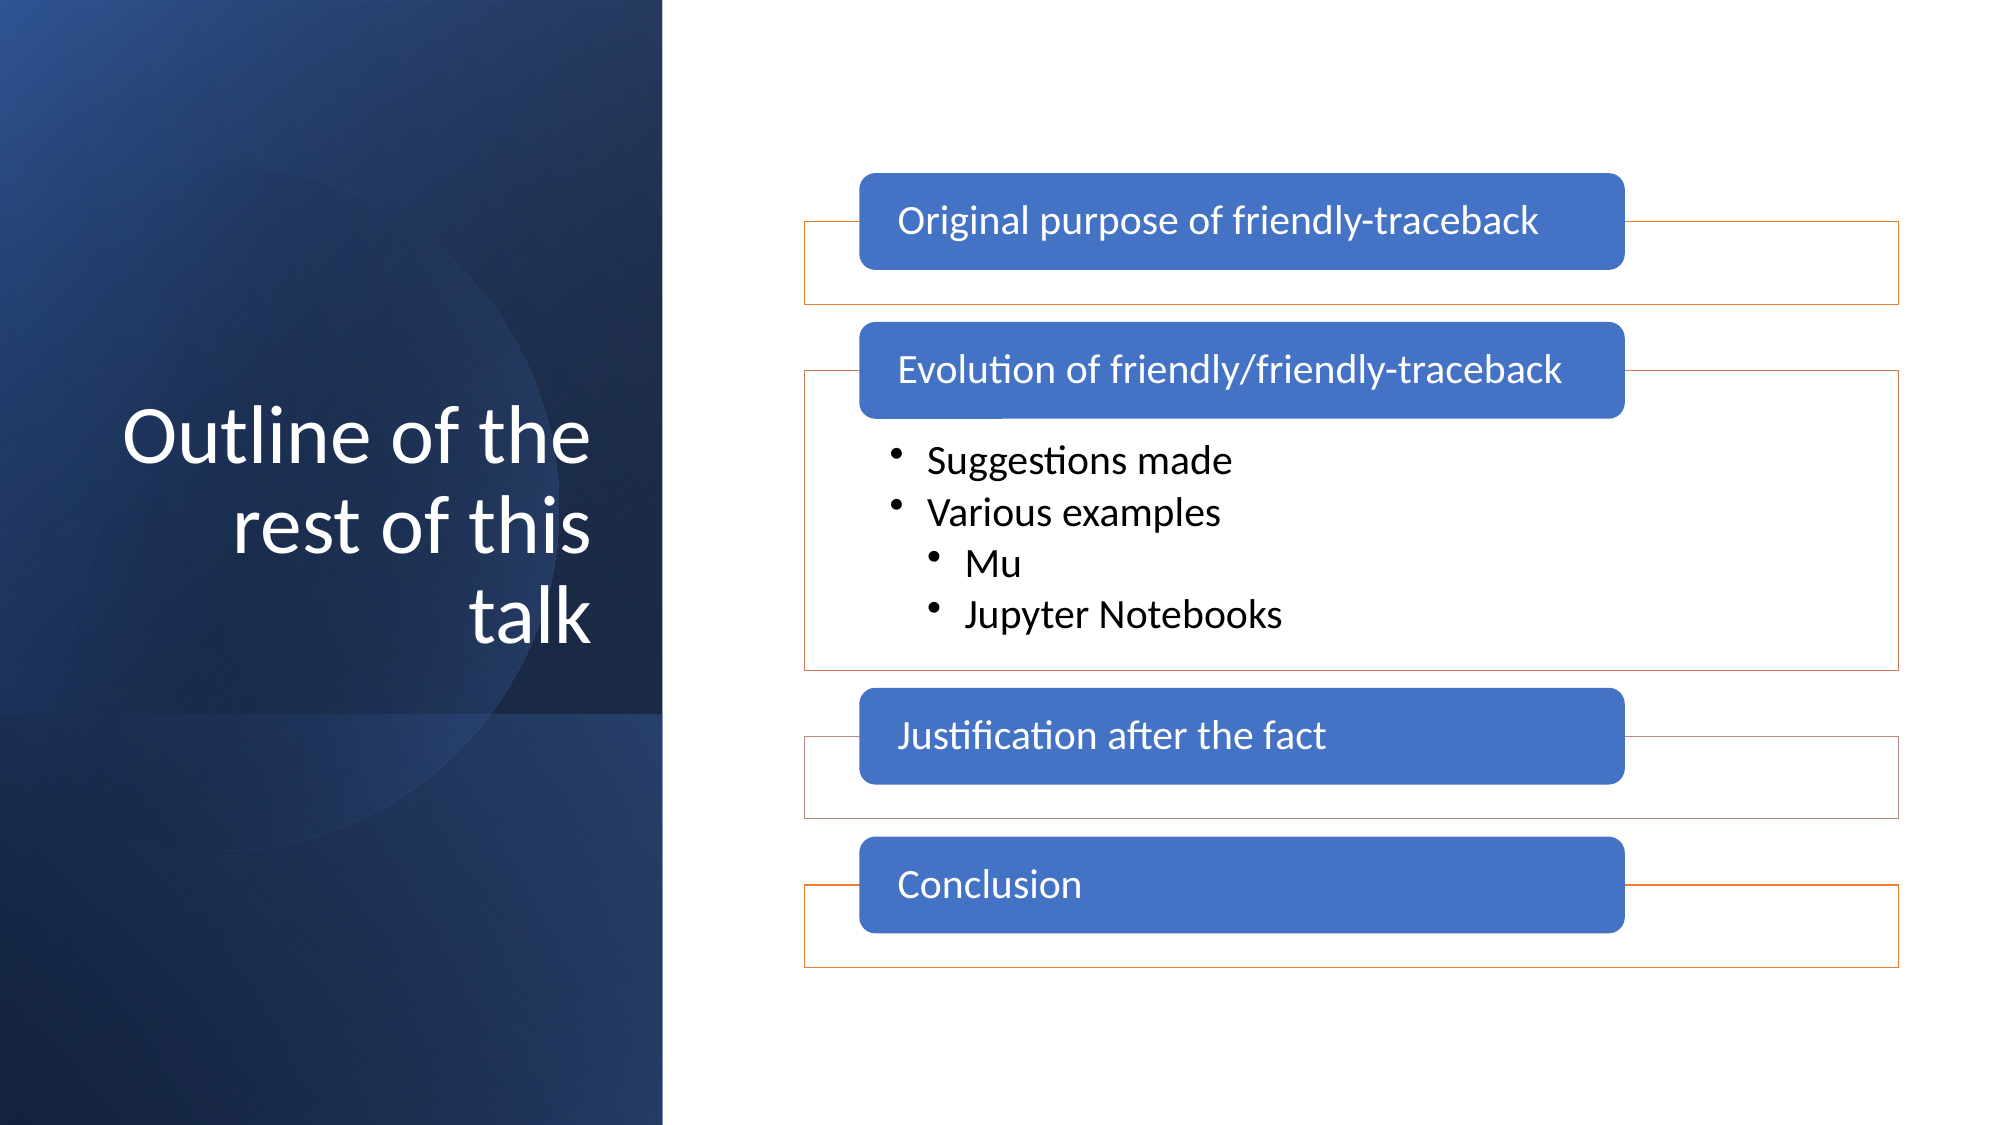

Original purpose of friendly-traceback
Suggestions made
Various examples
Mu
Jupyter Notebooks
Evolution of friendly/friendly-traceback
Justification after the fact
Conclusion

# Outline of the rest of this talk